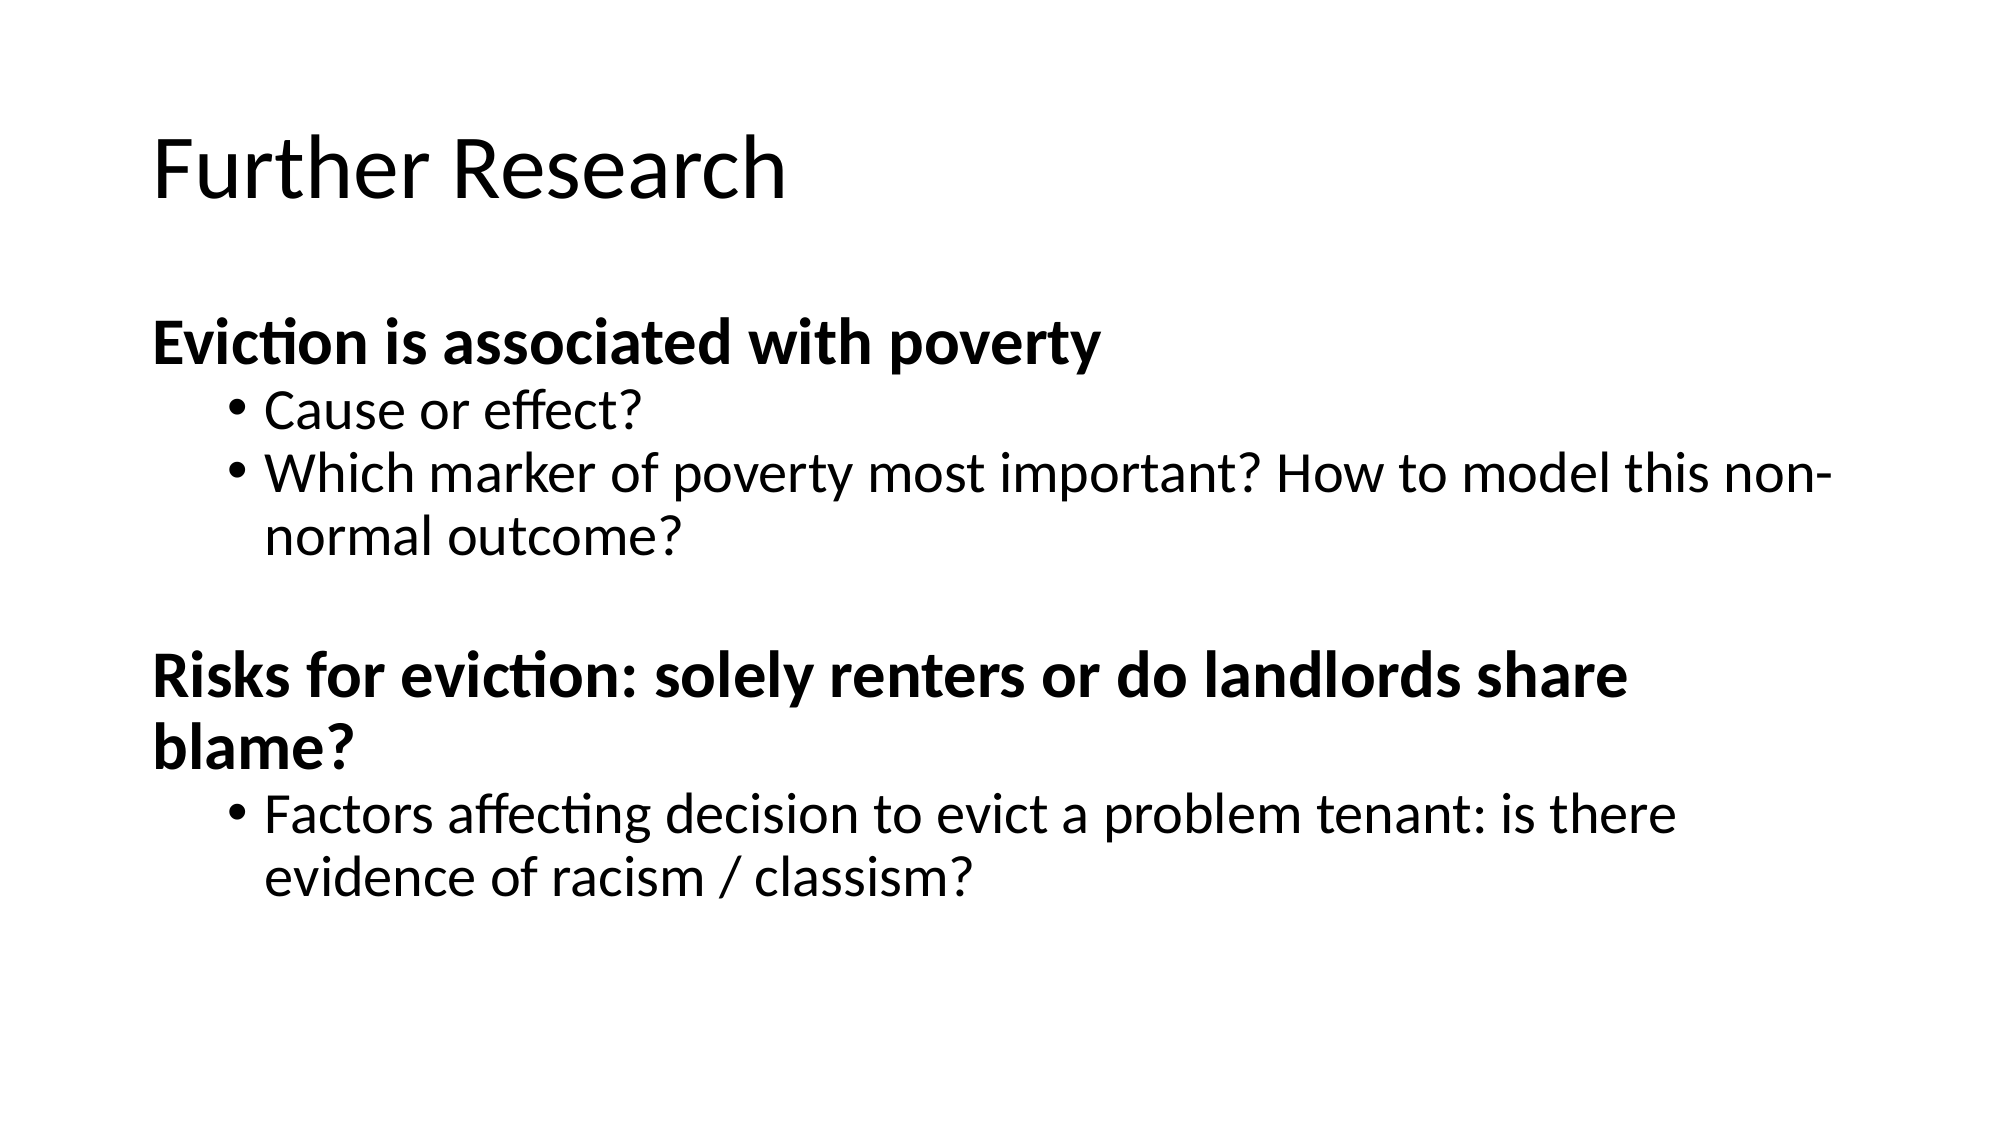

# Further Research
Eviction is associated with poverty
Cause or effect?
Which marker of poverty most important? How to model this non-normal outcome?

Risks for eviction: solely renters or do landlords share blame?
Factors affecting decision to evict a problem tenant: is there evidence of racism / classism?